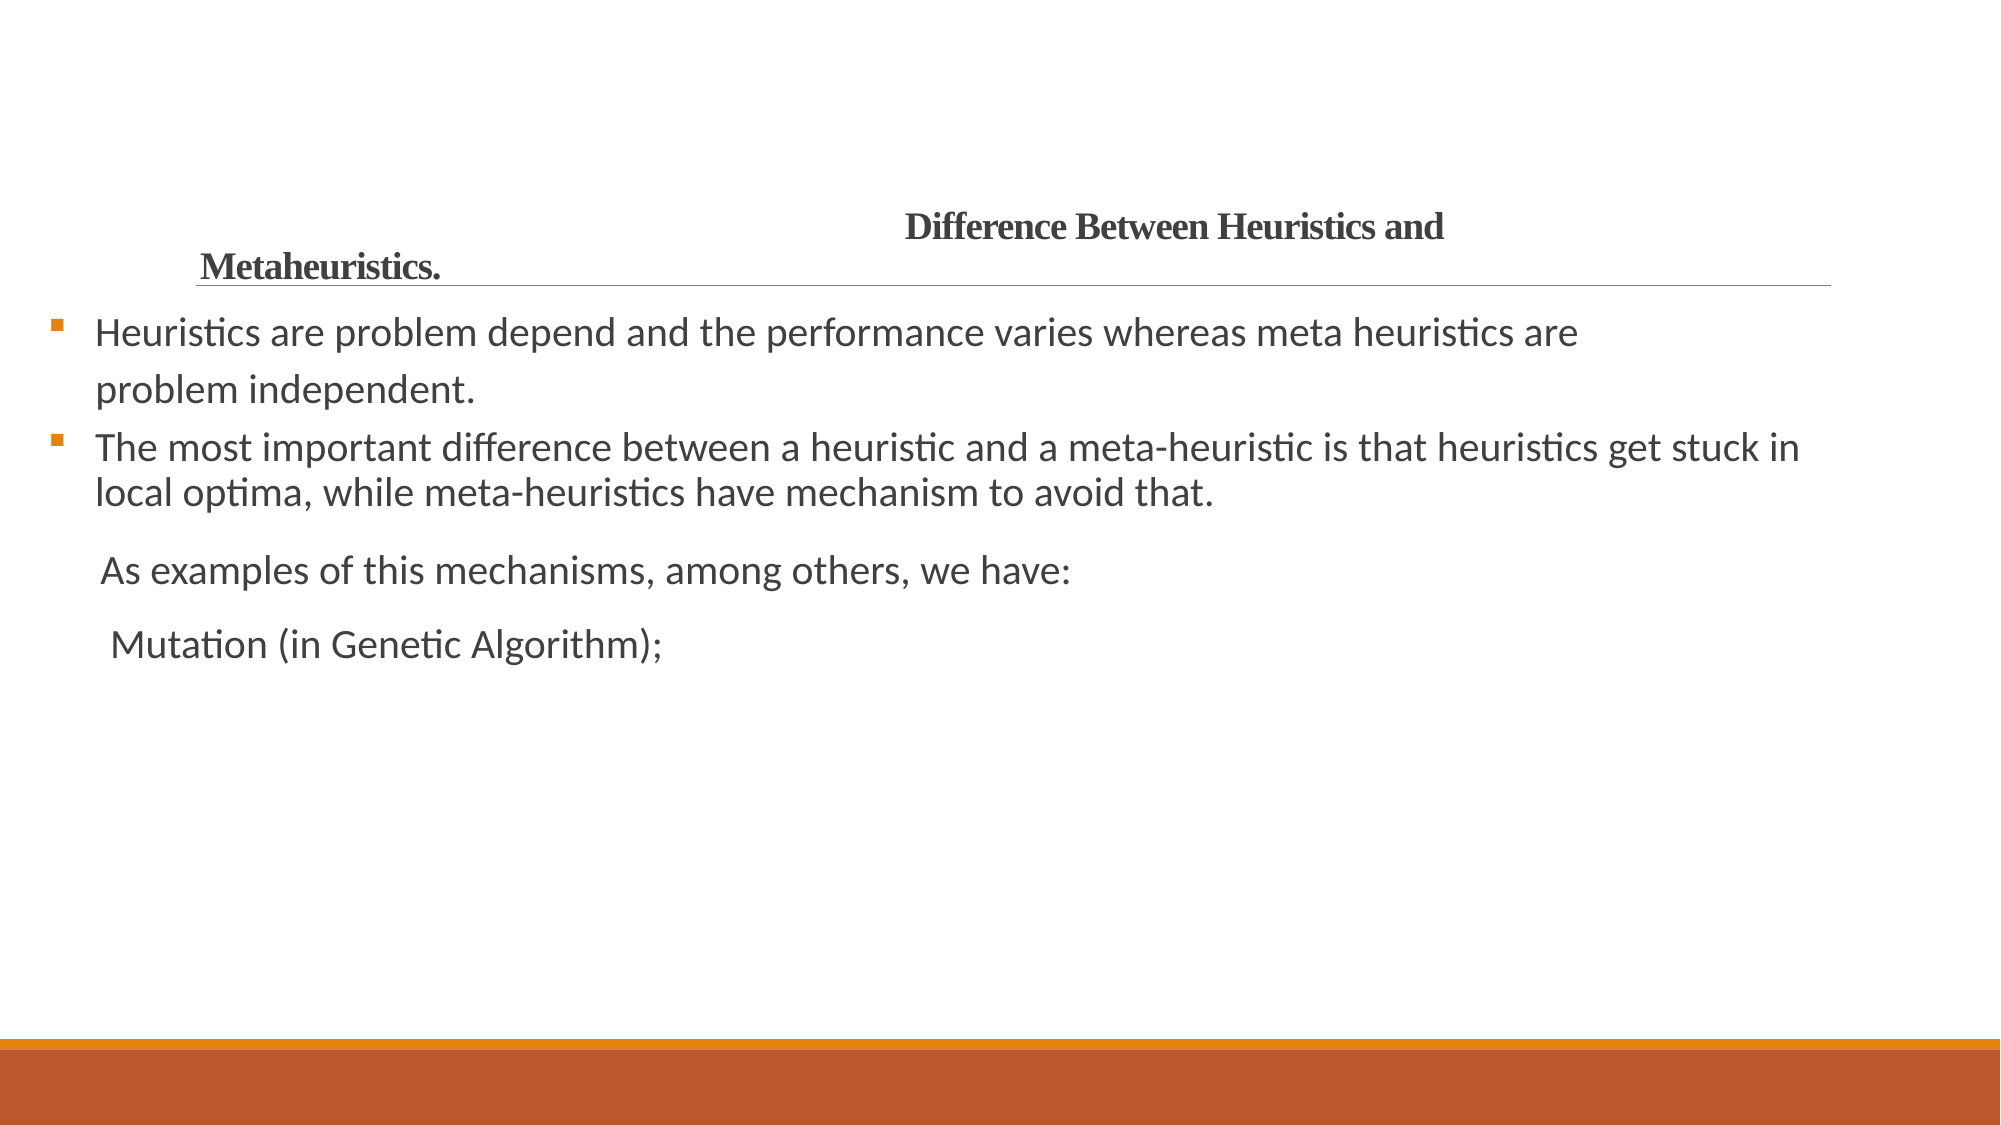

# Difference Between Heuristics and Metaheuristics.
Heuristics are problem depend and the performance varies whereas meta heuristics are
     problem independent.
The most important difference between a heuristic and a meta-heuristic is that heuristics get stuck in local optima, while meta-heuristics have mechanism to avoid that.
         As examples of this mechanisms, among others, we have:
          Mutation (in Genetic Algorithm);